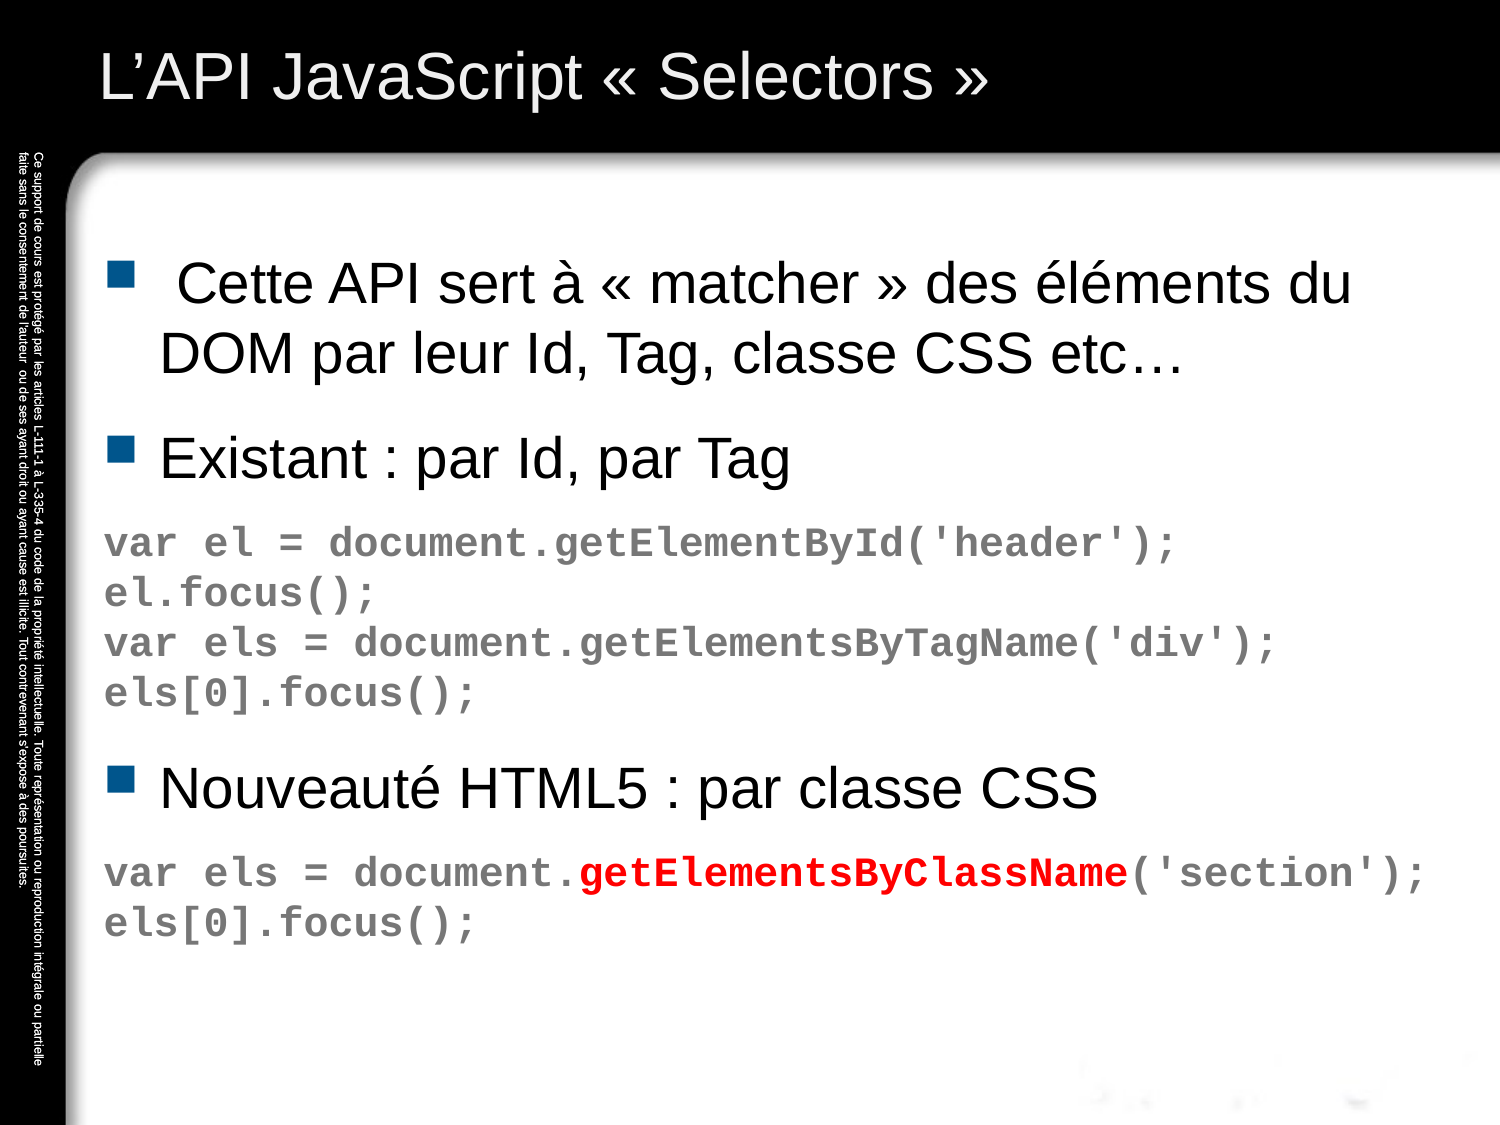

# L’API JavaScript « Selectors »
 Cette API sert à « matcher » des éléments du DOM par leur Id, Tag, classe CSS etc…
Existant : par Id, par Tag
var el = document.getElementById('header');
el.focus();
var els = document.getElementsByTagName('div'); els[0].focus();
Nouveauté HTML5 : par classe CSS
var els = document.getElementsByClassName('section'); els[0].focus();